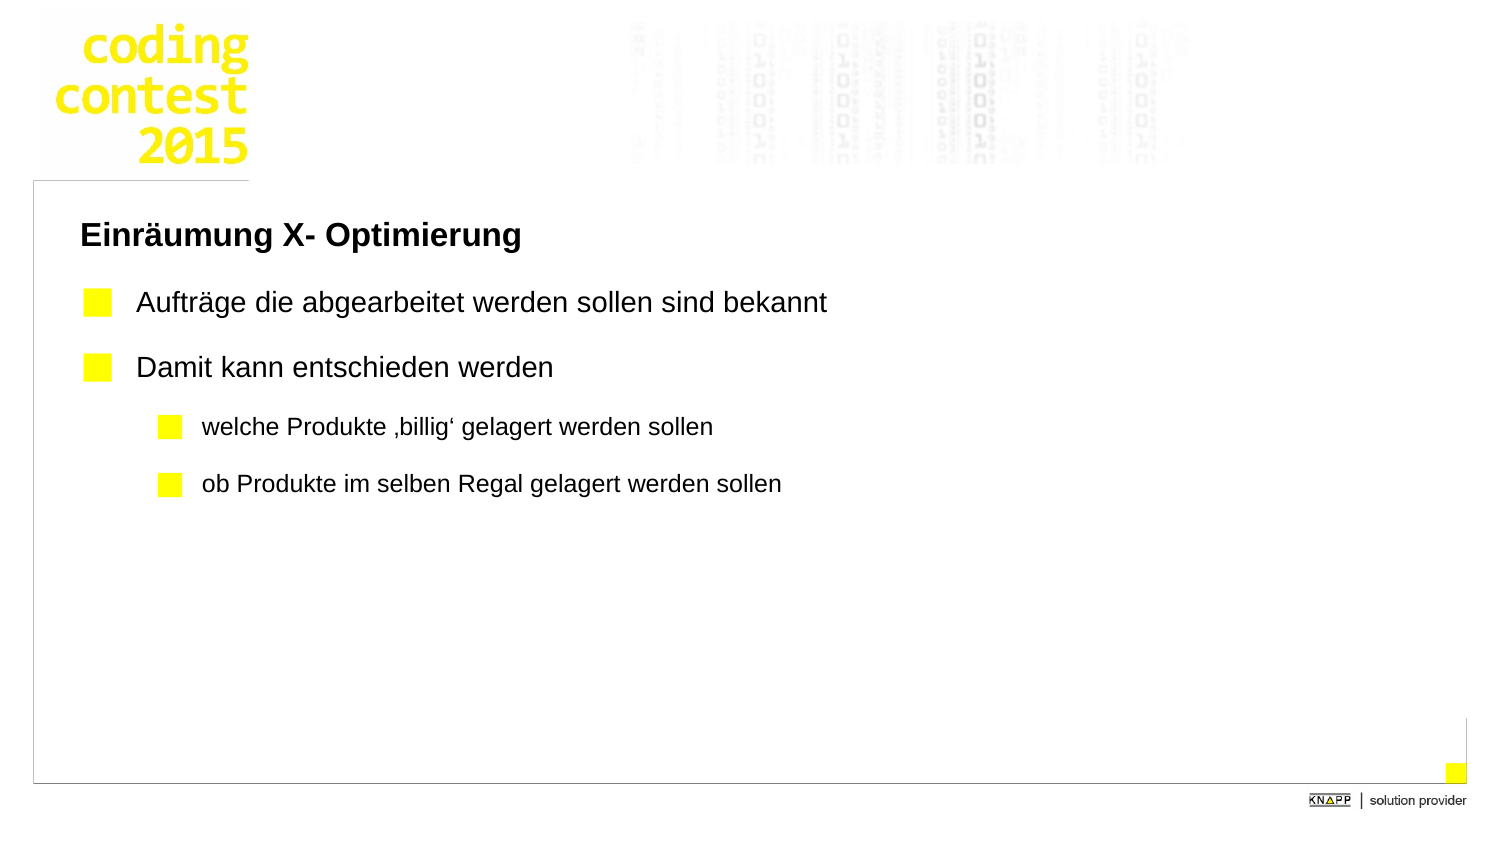

Einräumung X- Optimierung
Aufträge die abgearbeitet werden sollen sind bekannt
Damit kann entschieden werden
welche Produkte ‚billig‘ gelagert werden sollen
ob Produkte im selben Regal gelagert werden sollen